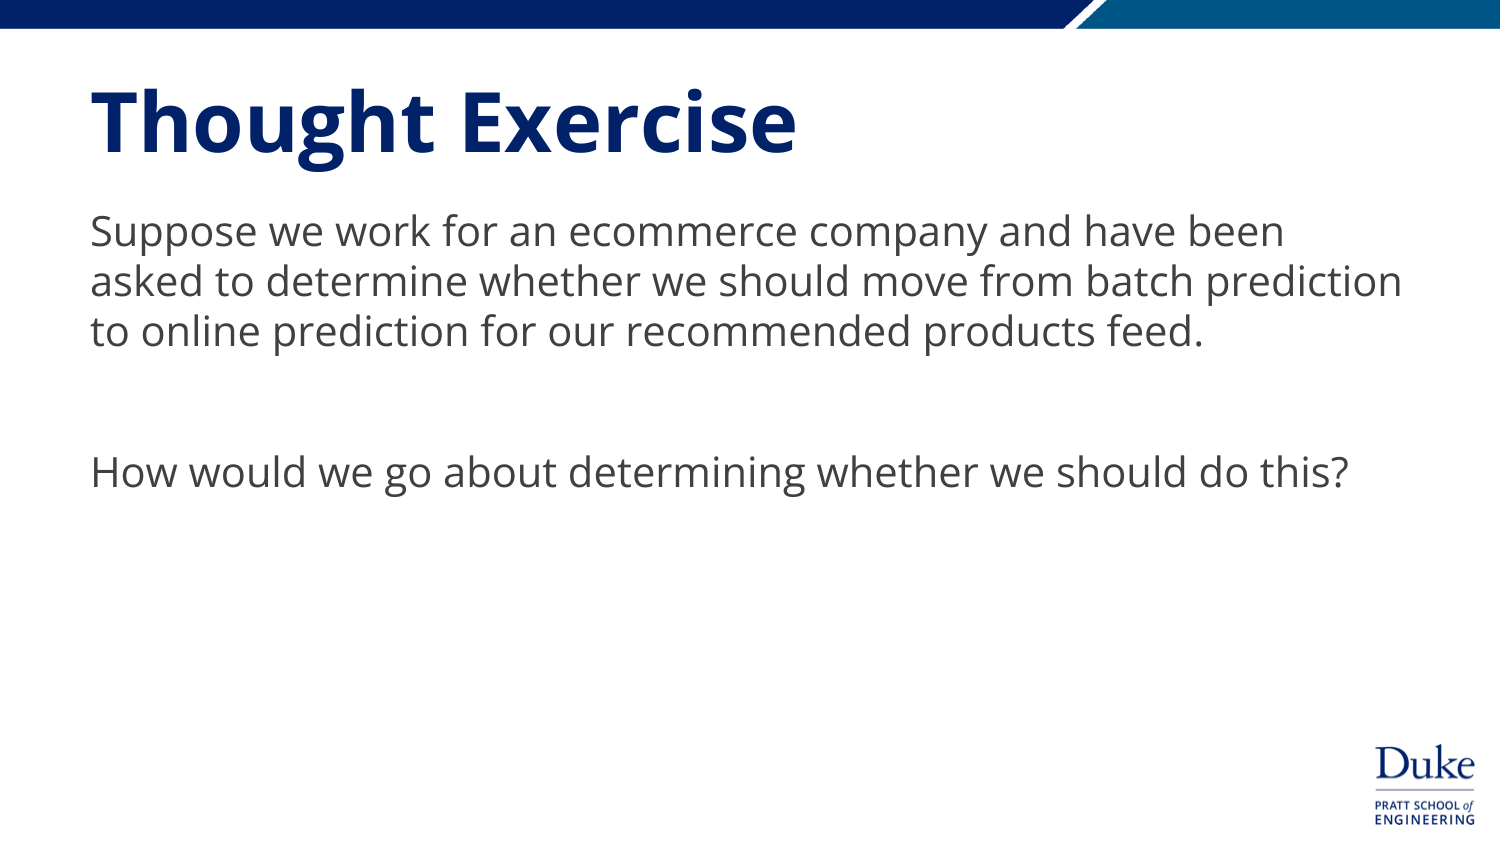

# Thought Exercise
Suppose we work for an ecommerce company and have been asked to determine whether we should move from batch prediction to online prediction for our recommended products feed.

How would we go about determining whether we should do this?